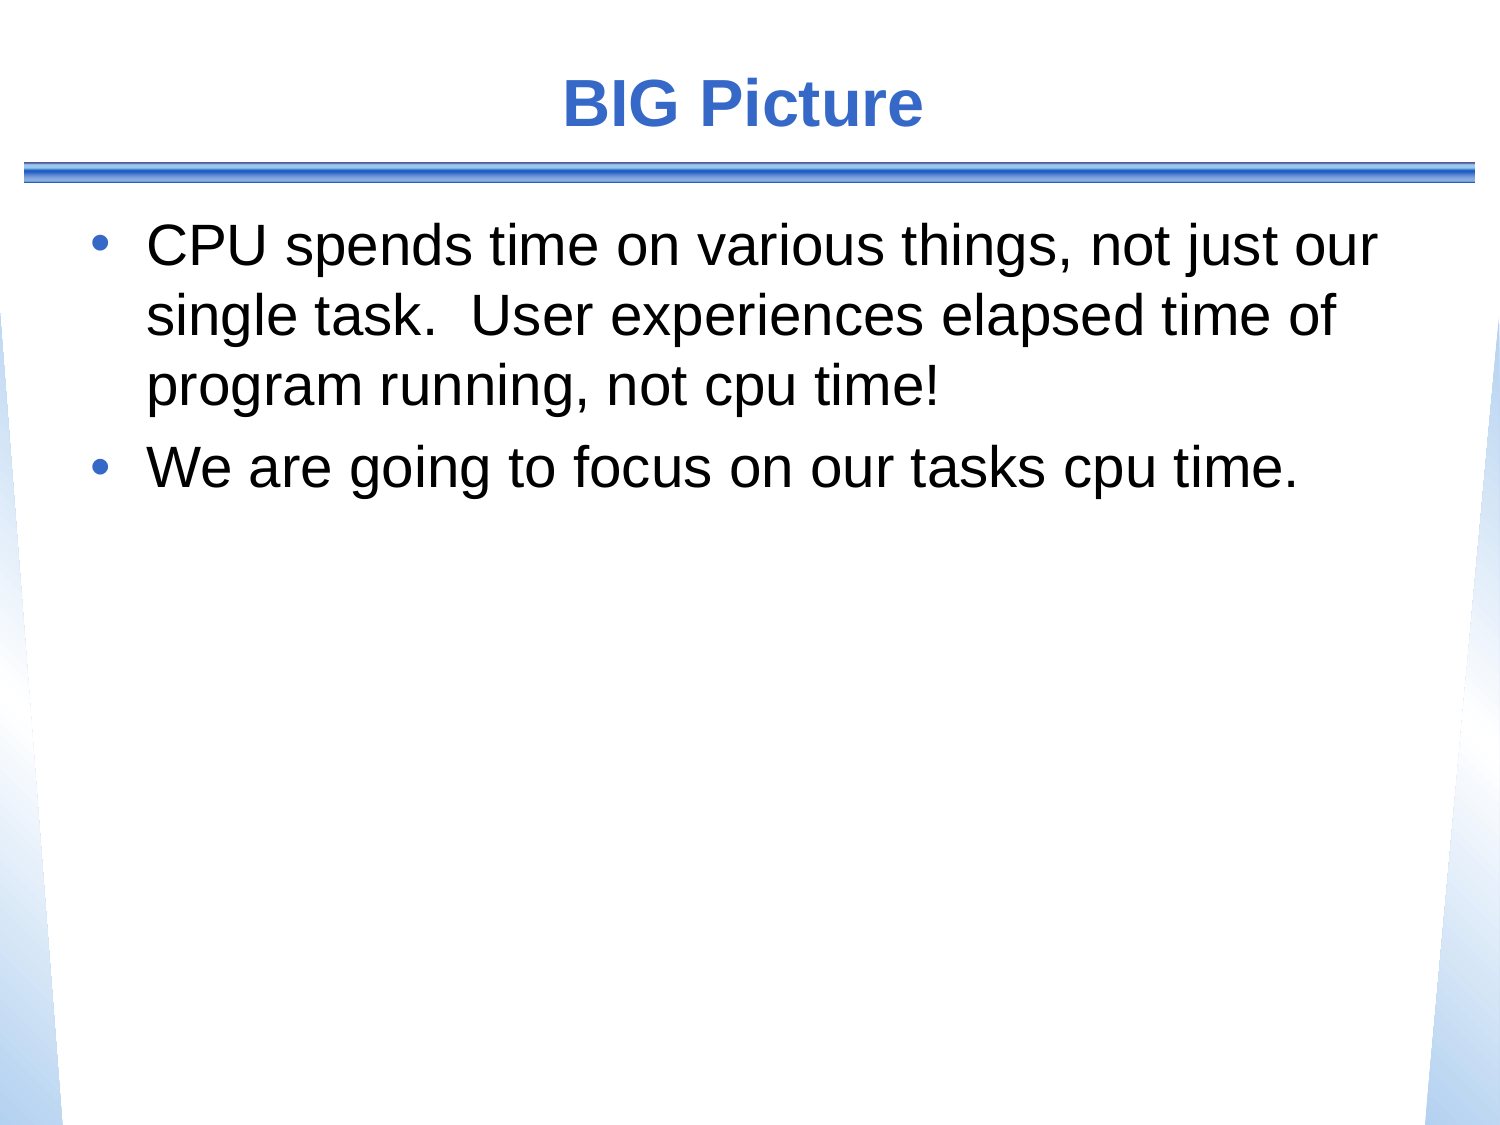

# BIG Picture
CPU spends time on various things, not just our single task.  User experiences elapsed time of program running, not cpu time!
We are going to focus on our tasks cpu time.